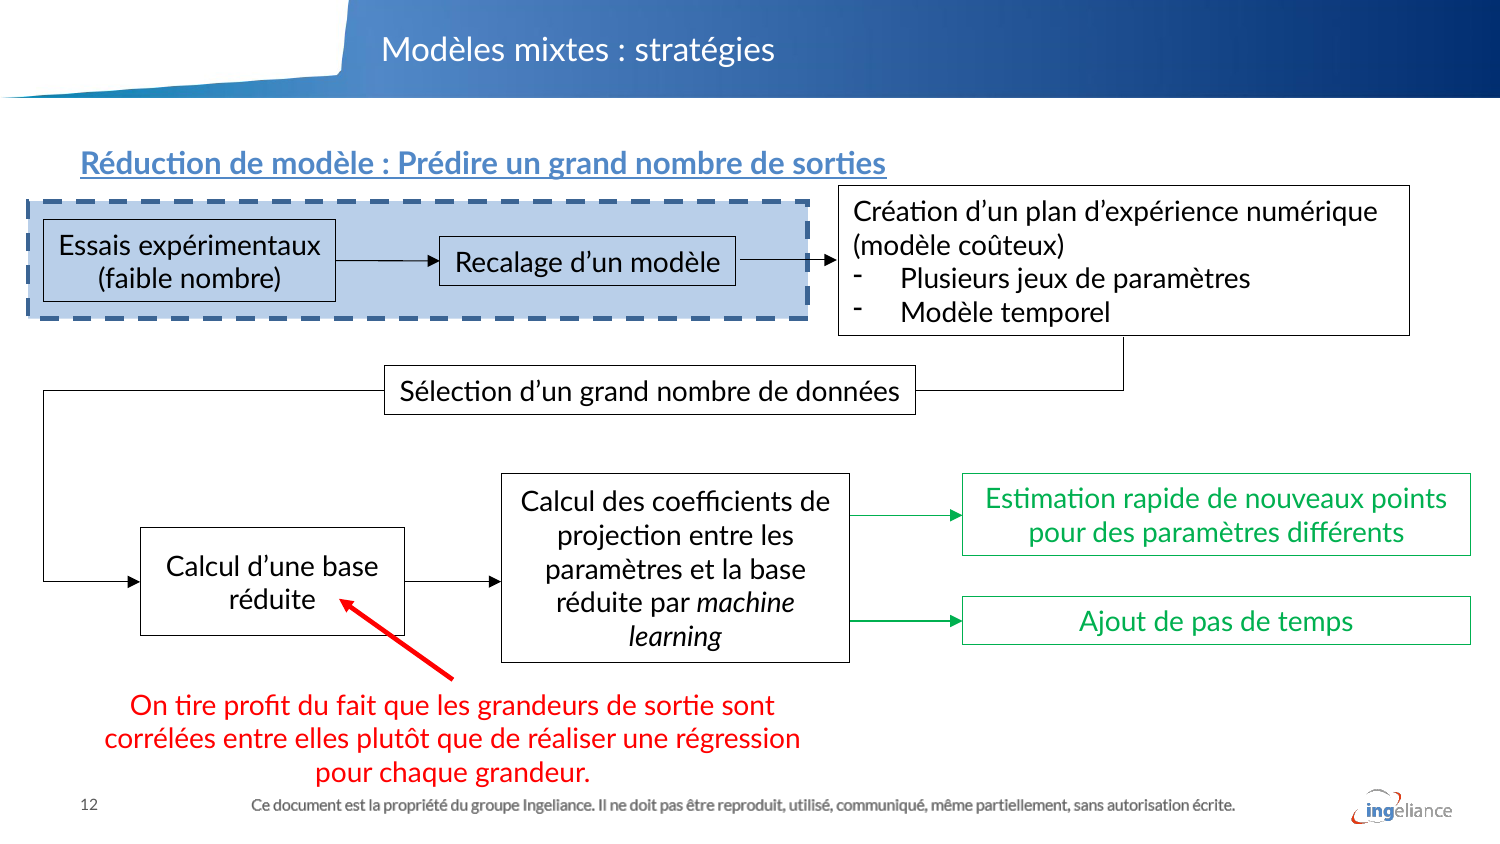

# Modèles mixtes : stratégies
Réduction de modèle : Prédire un grand nombre de sorties
Création d’un plan d’expérience numérique (modèle coûteux)
Plusieurs jeux de paramètres
Modèle temporel
Sélection d’un grand nombre de données

Essais expérimentaux
(faible nombre)
Recalage d’un modèle
Calcul d’une base réduite
Calcul des coefficients de projection entre les paramètres et la base réduite par machine learning
Estimation rapide de nouveaux points pour des paramètres différents
Ajout de pas de temps
On tire profit du fait que les grandeurs de sortie sont corrélées entre elles plutôt que de réaliser une régression pour chaque grandeur.
12